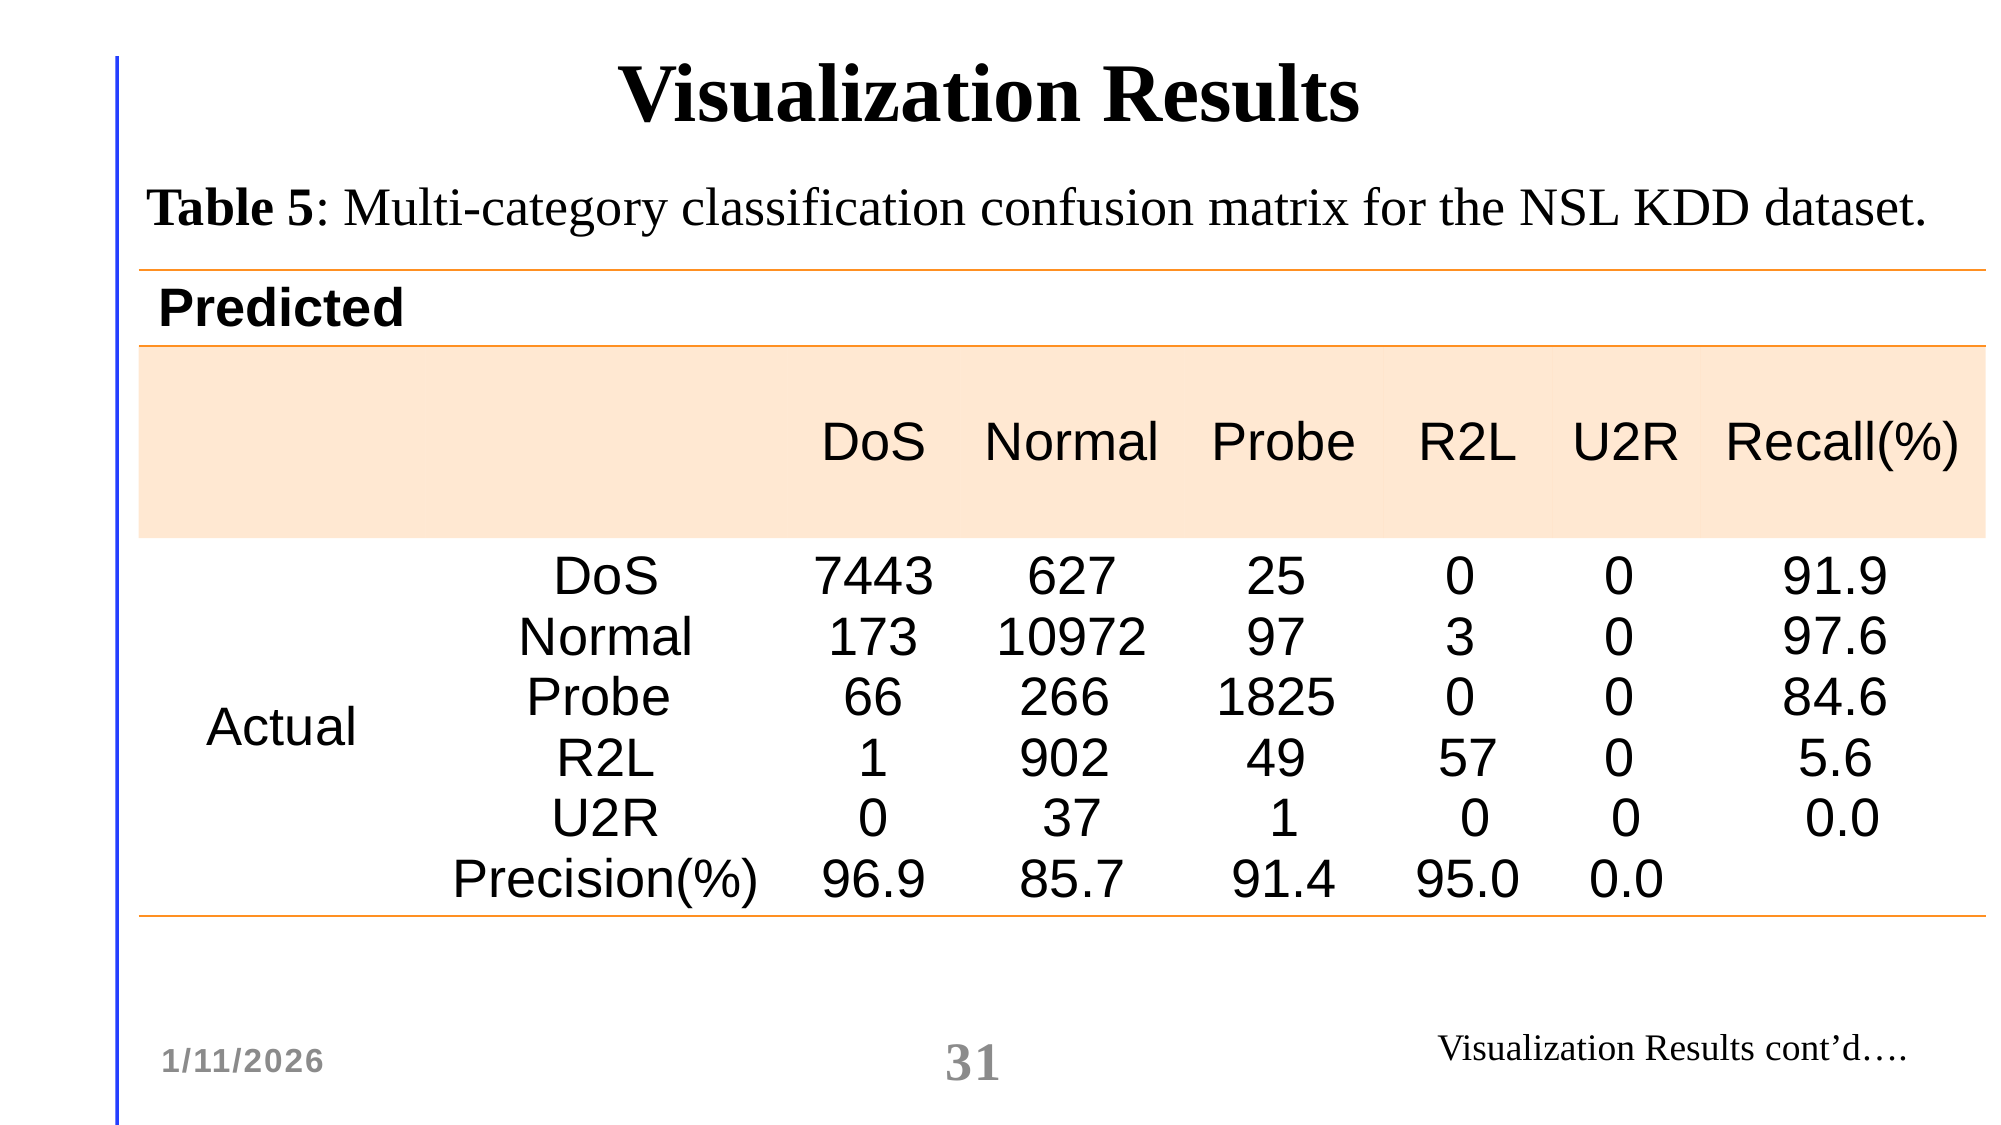

# Visualization Results
Table 5: Multi-category classification confusion matrix for the NSL KDD dataset.
| Predicted |  |  |  |  |  |  |  |
| --- | --- | --- | --- | --- | --- | --- | --- |
|  |  | DoS | Normal | Probe | R2L | U2R | Recall(%) |
| Actual | DoS Normal Probe R2L U2R Precision(%) | 7443 173 66 1 0 96.9 | 627 10972 266 902 37 85.7 | 25 97 1825 49 1 91.4 | 0 3 0 57 0 95.0 | 0 0 0 0 0 0.0 | 91.9 97.6 84.6 5.6 0.0 |
1/11/2026
31
Visualization Results cont’d….